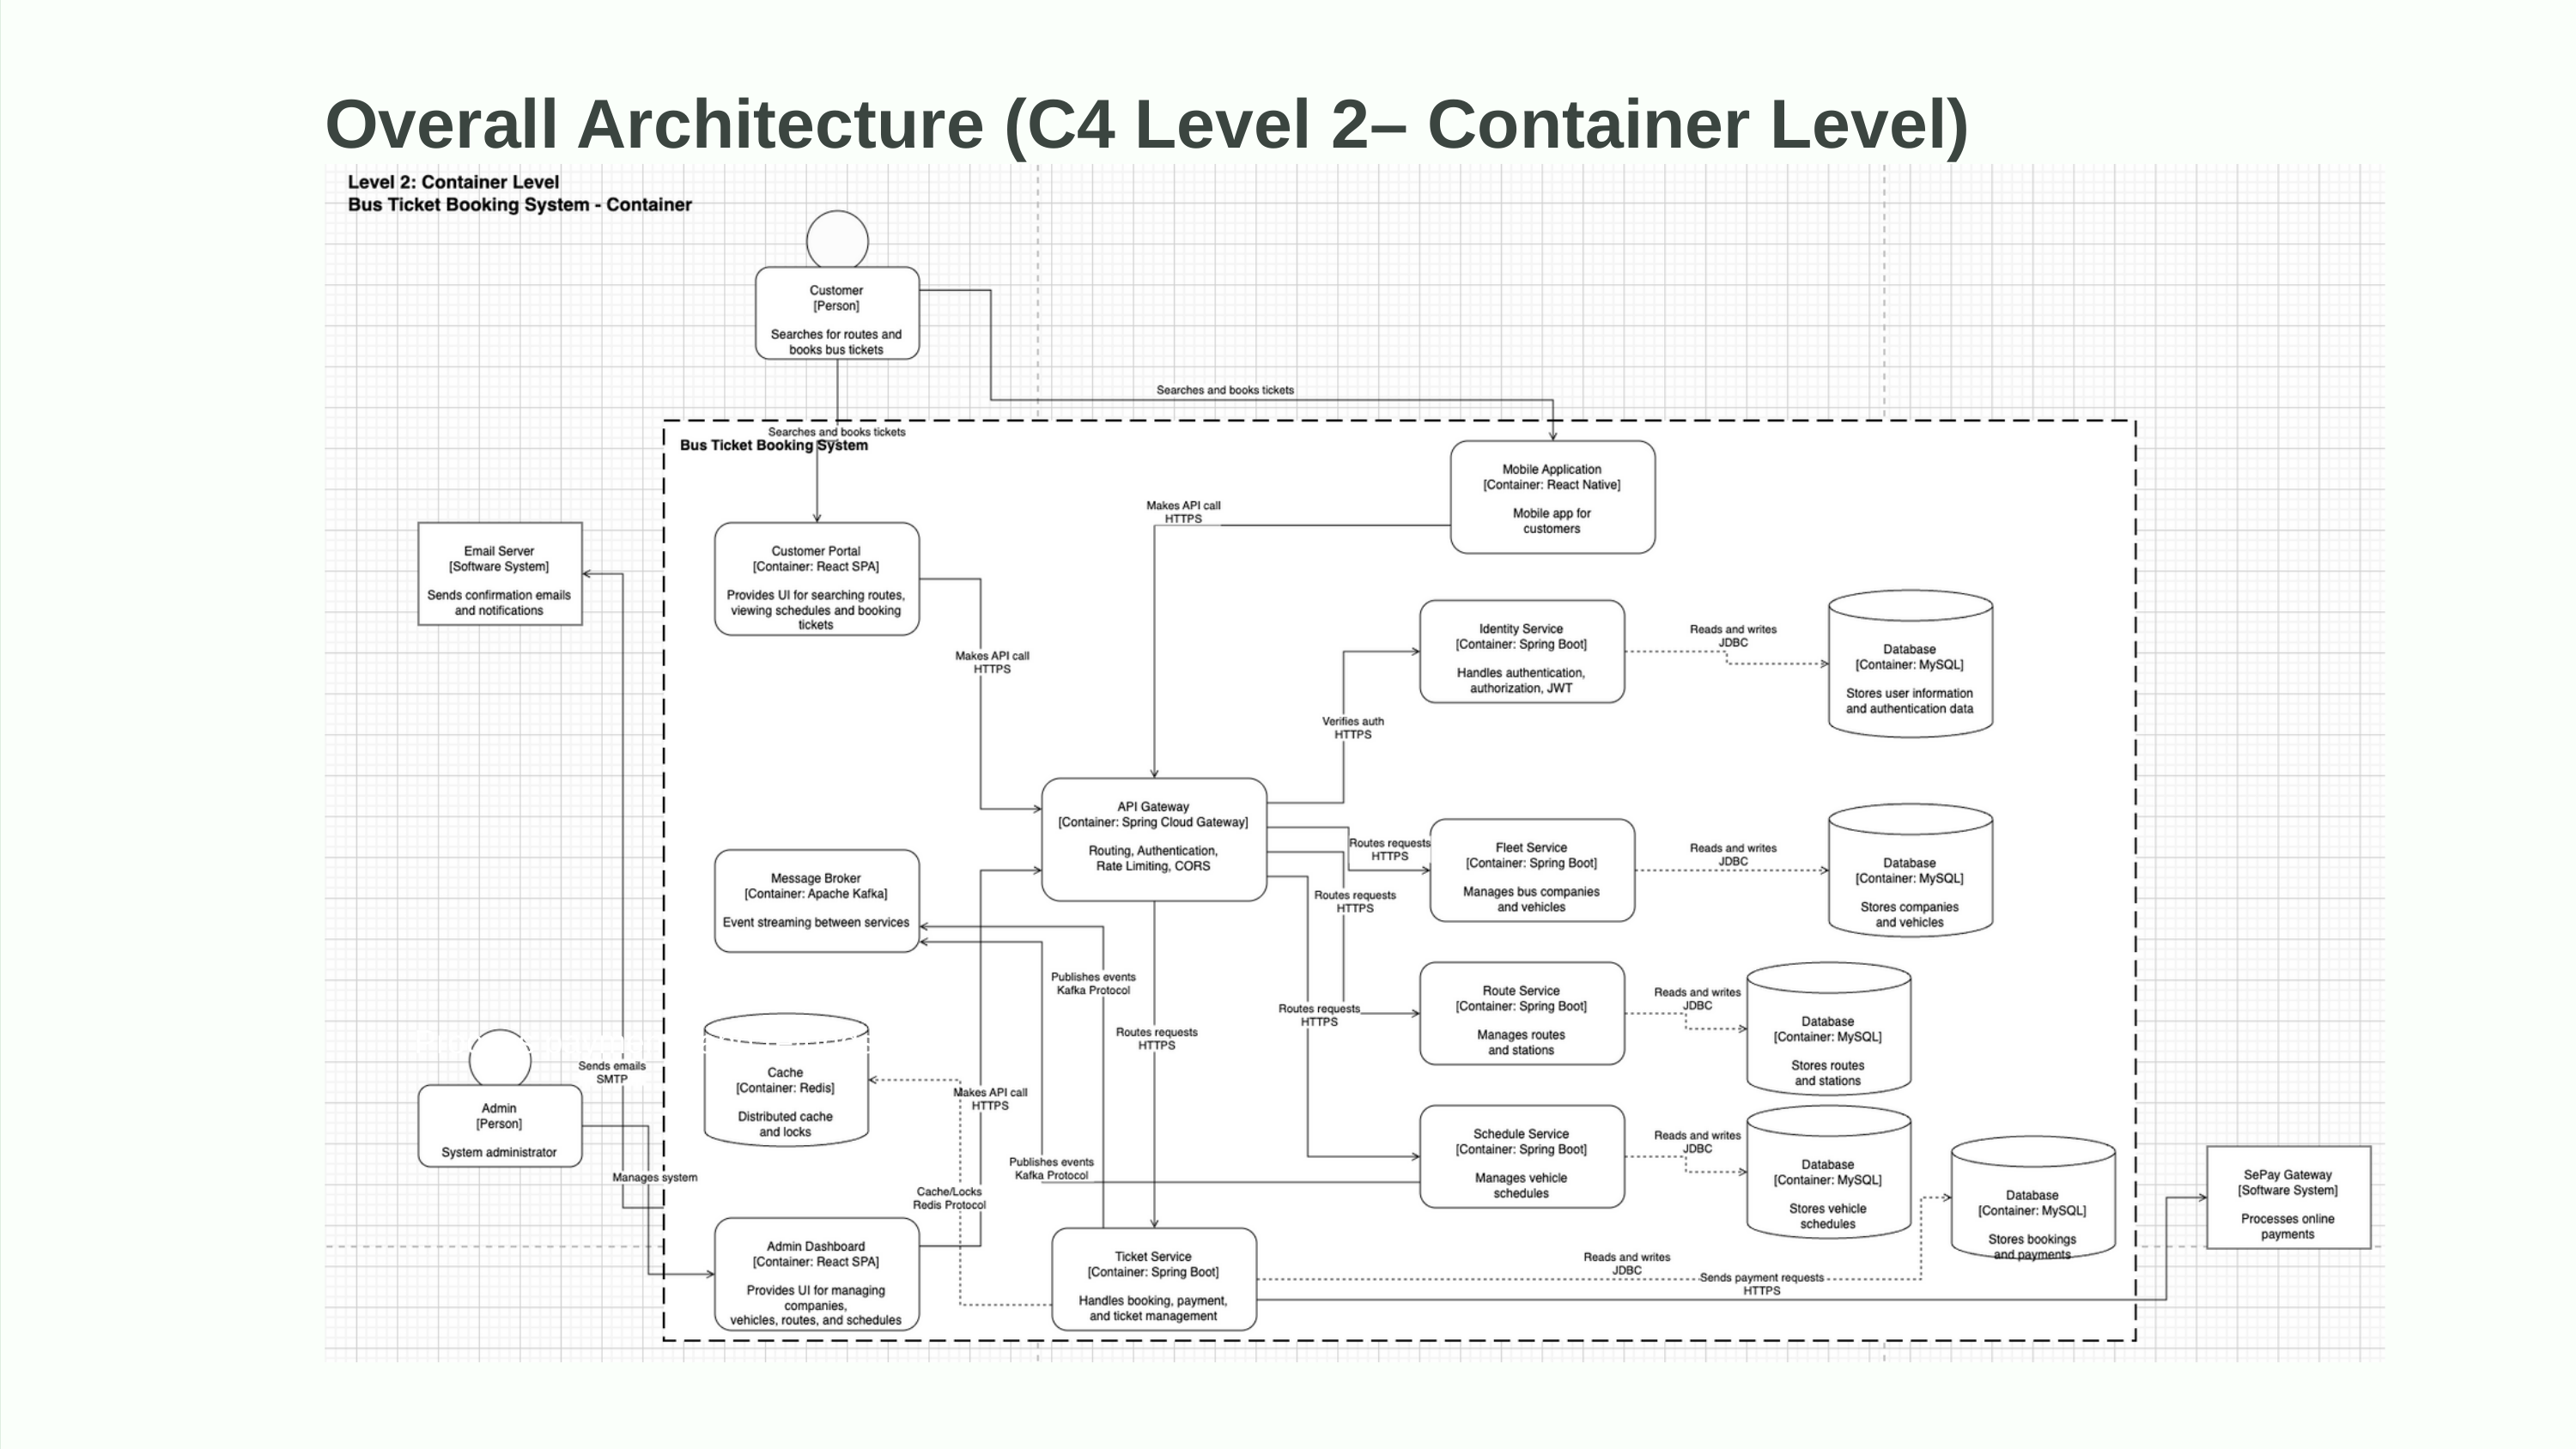

Overall Architecture (C4 Level 2– Container Level)

Process payments and refunds